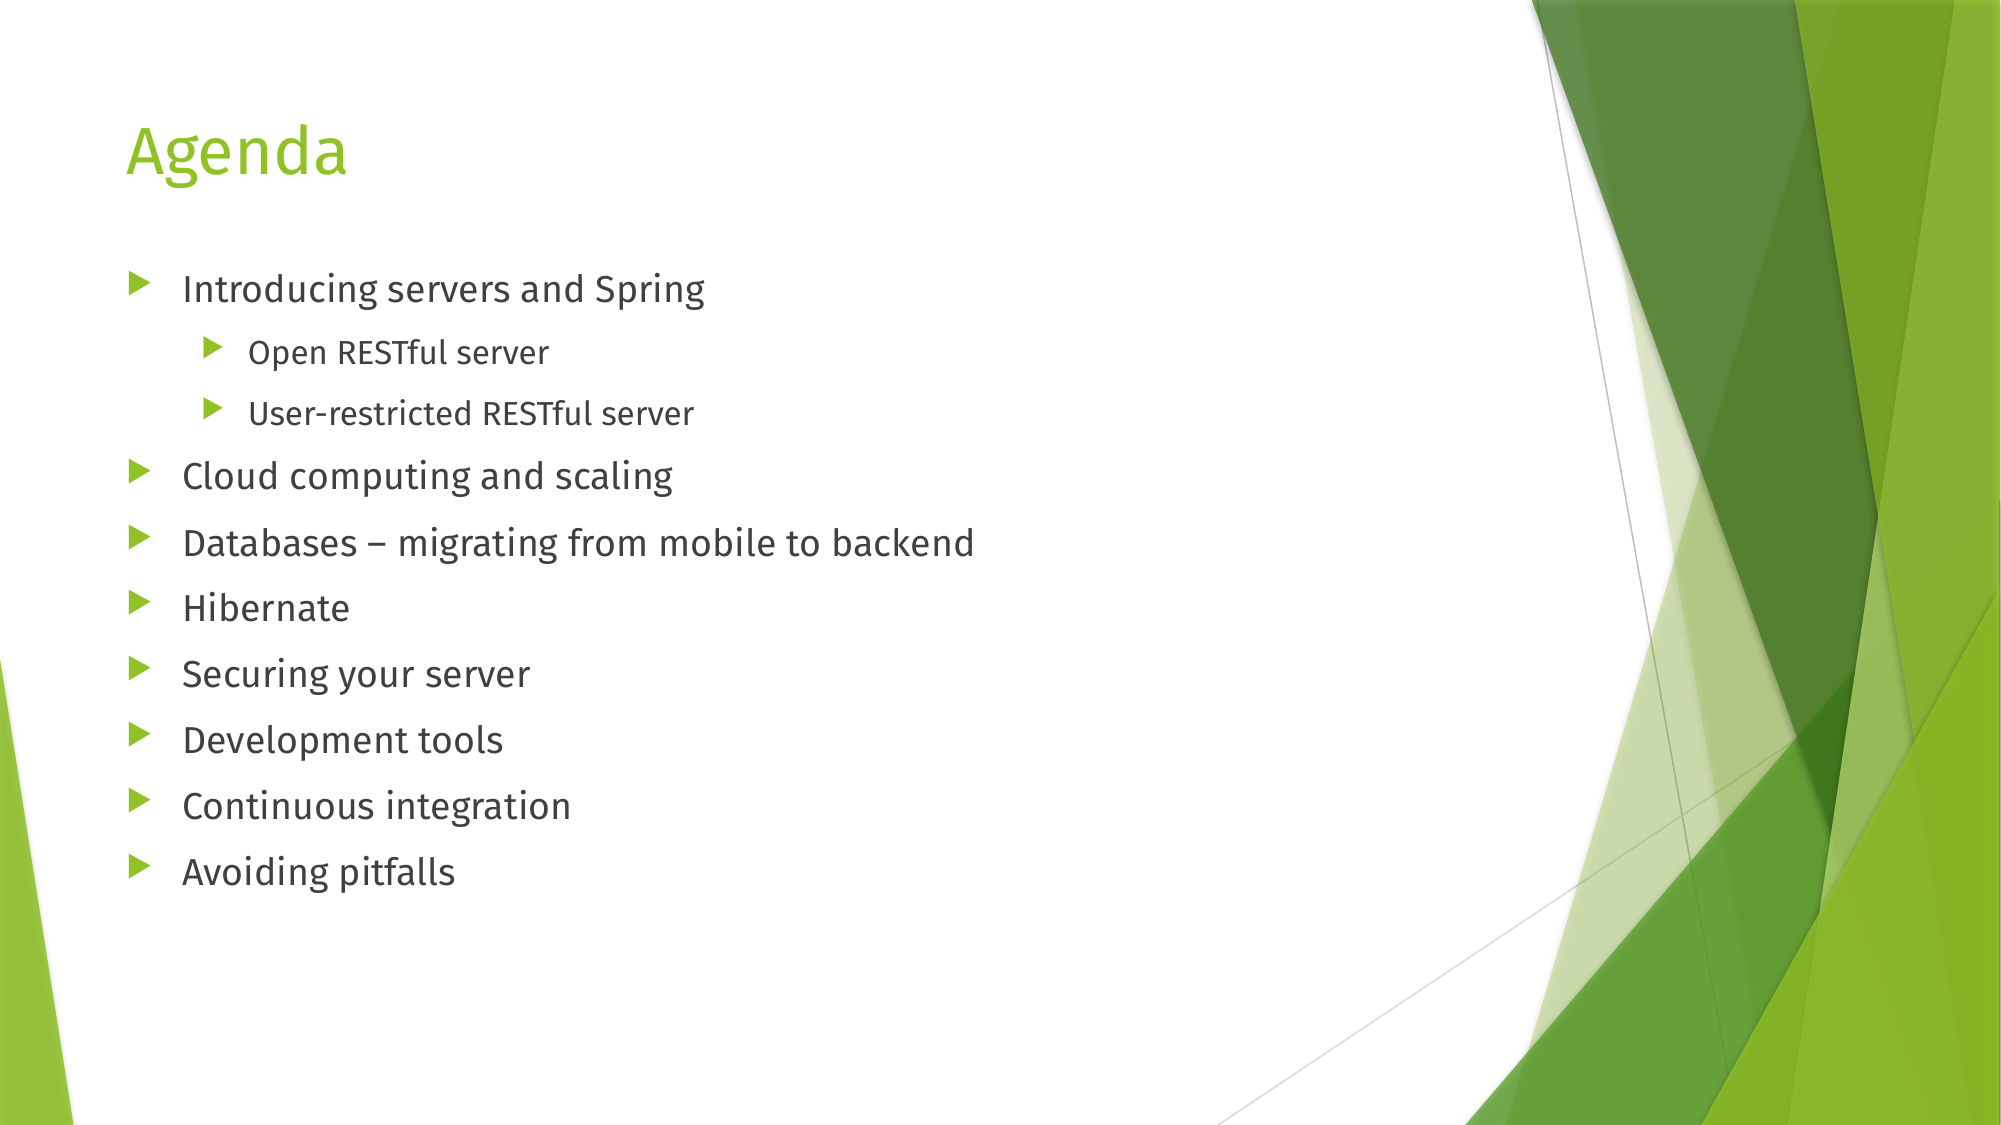

# Agenda
Introducing servers and Spring
Open RESTful server
User-restricted RESTful server
Cloud computing and scaling
Databases – migrating from mobile to backend
Hibernate
Securing your server
Development tools
Continuous integration
Avoiding pitfalls